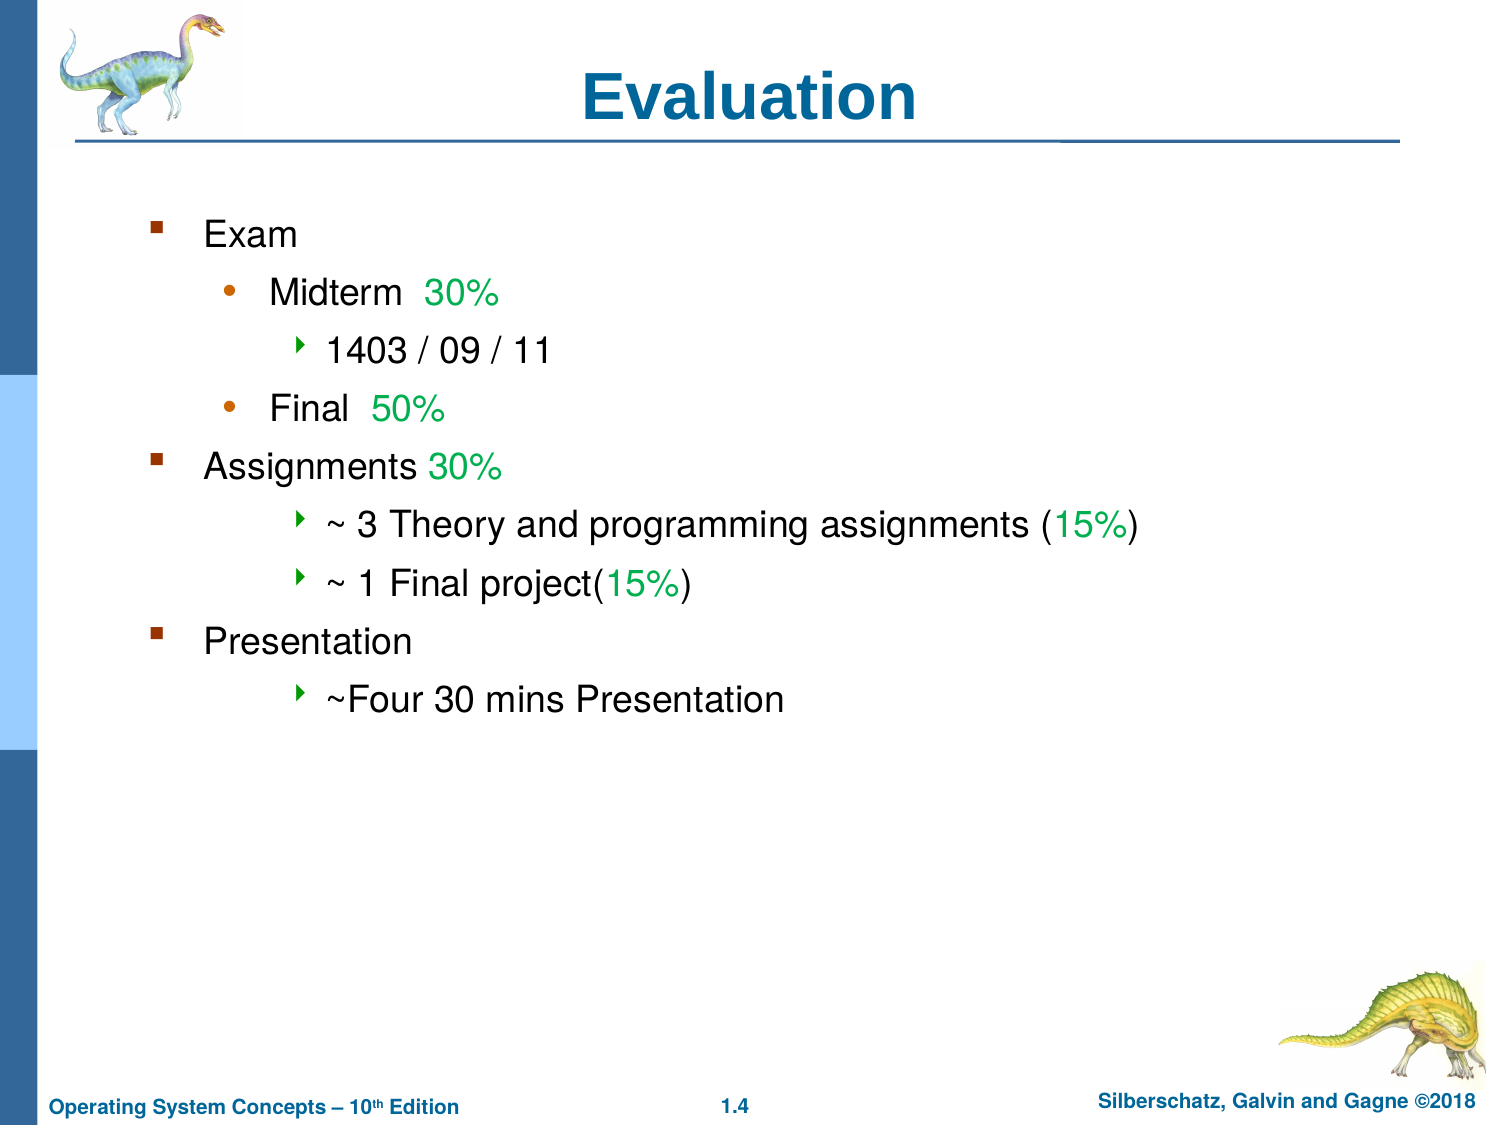

# Evaluation
Exam
Midterm  30%
1403 / 09 / 11
Final  50%
Assignments 30%
~ 3 Theory and programming assignments (15%)
~ 1 Final project(15%)
Presentation
~Four 30 mins Presentation